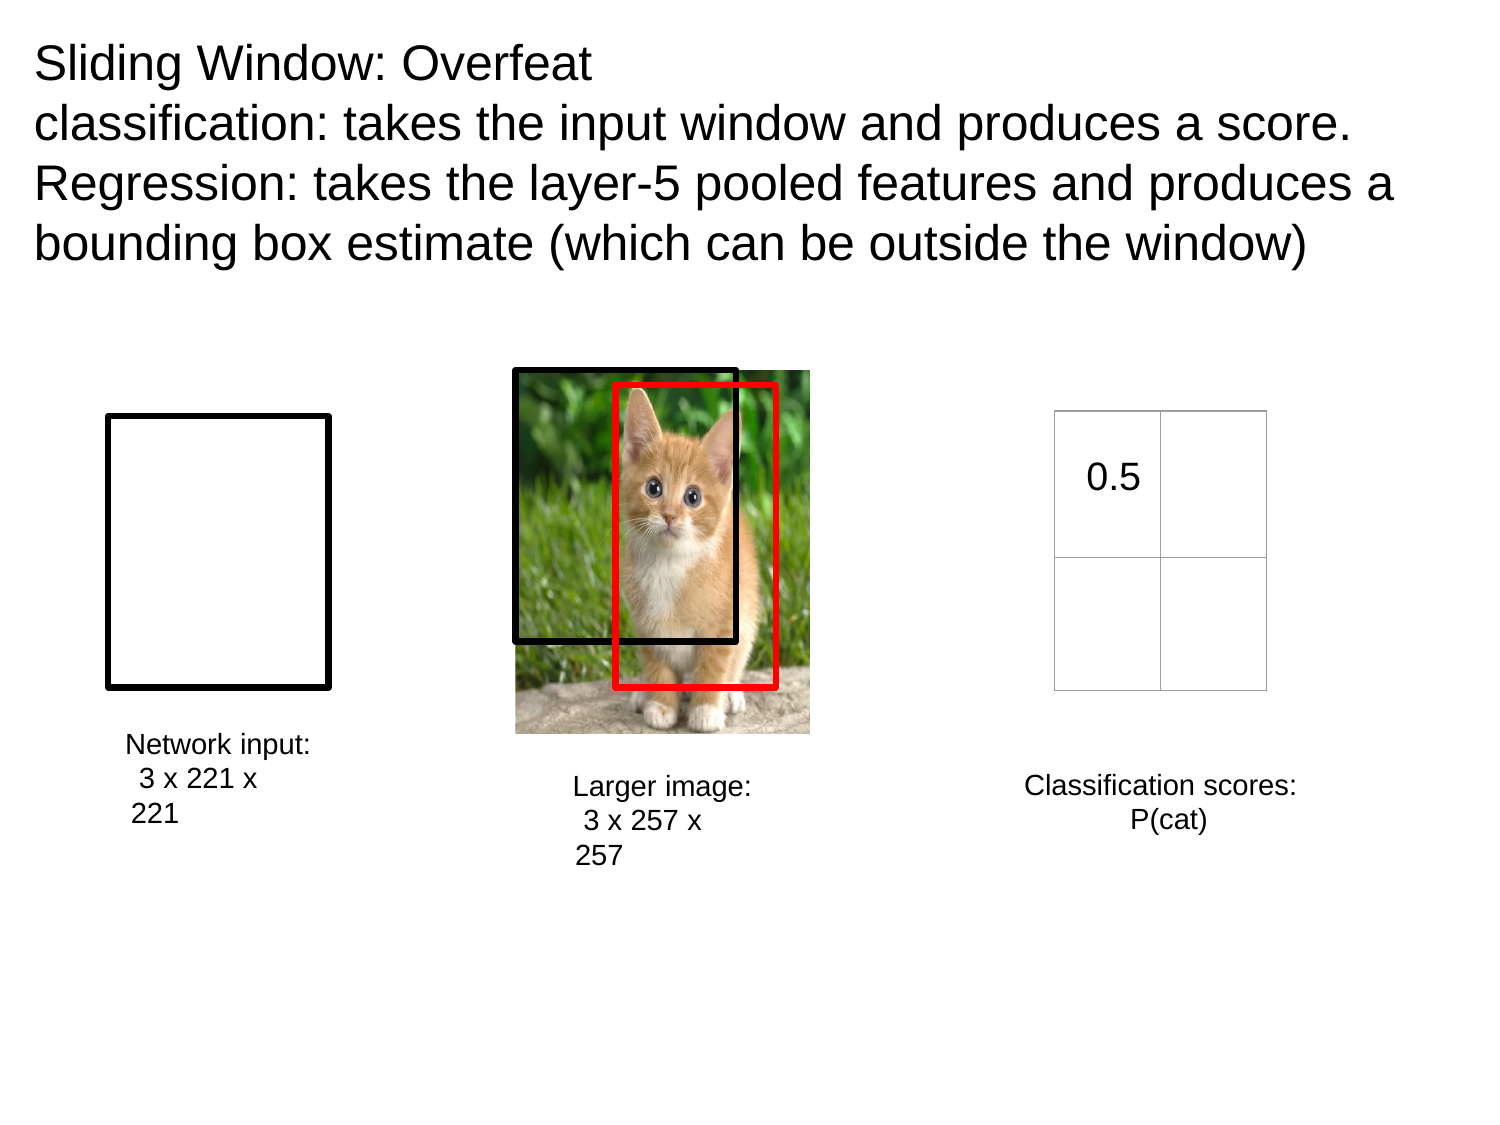

# Sliding Window: Overfeat classification: takes the input window and produces a score. Regression: takes the layer-5 pooled features and produces a bounding box estimate (which can be outside the window)

| 0.5 |  |
| --- | --- |
|  |  |

Network input:  3 x 221 x 221
Classification scores:  P(cat)
Larger image:  3 x 257 x 257
Fei-Fei Li & Andrej Karpathy & Justin Johnson	Lecture 8 -	1 Feb 2016
Lecture 8 - 25
1 Feb 2016
Fei-Fei Li & Andrej Karpathy & Justin Johnson